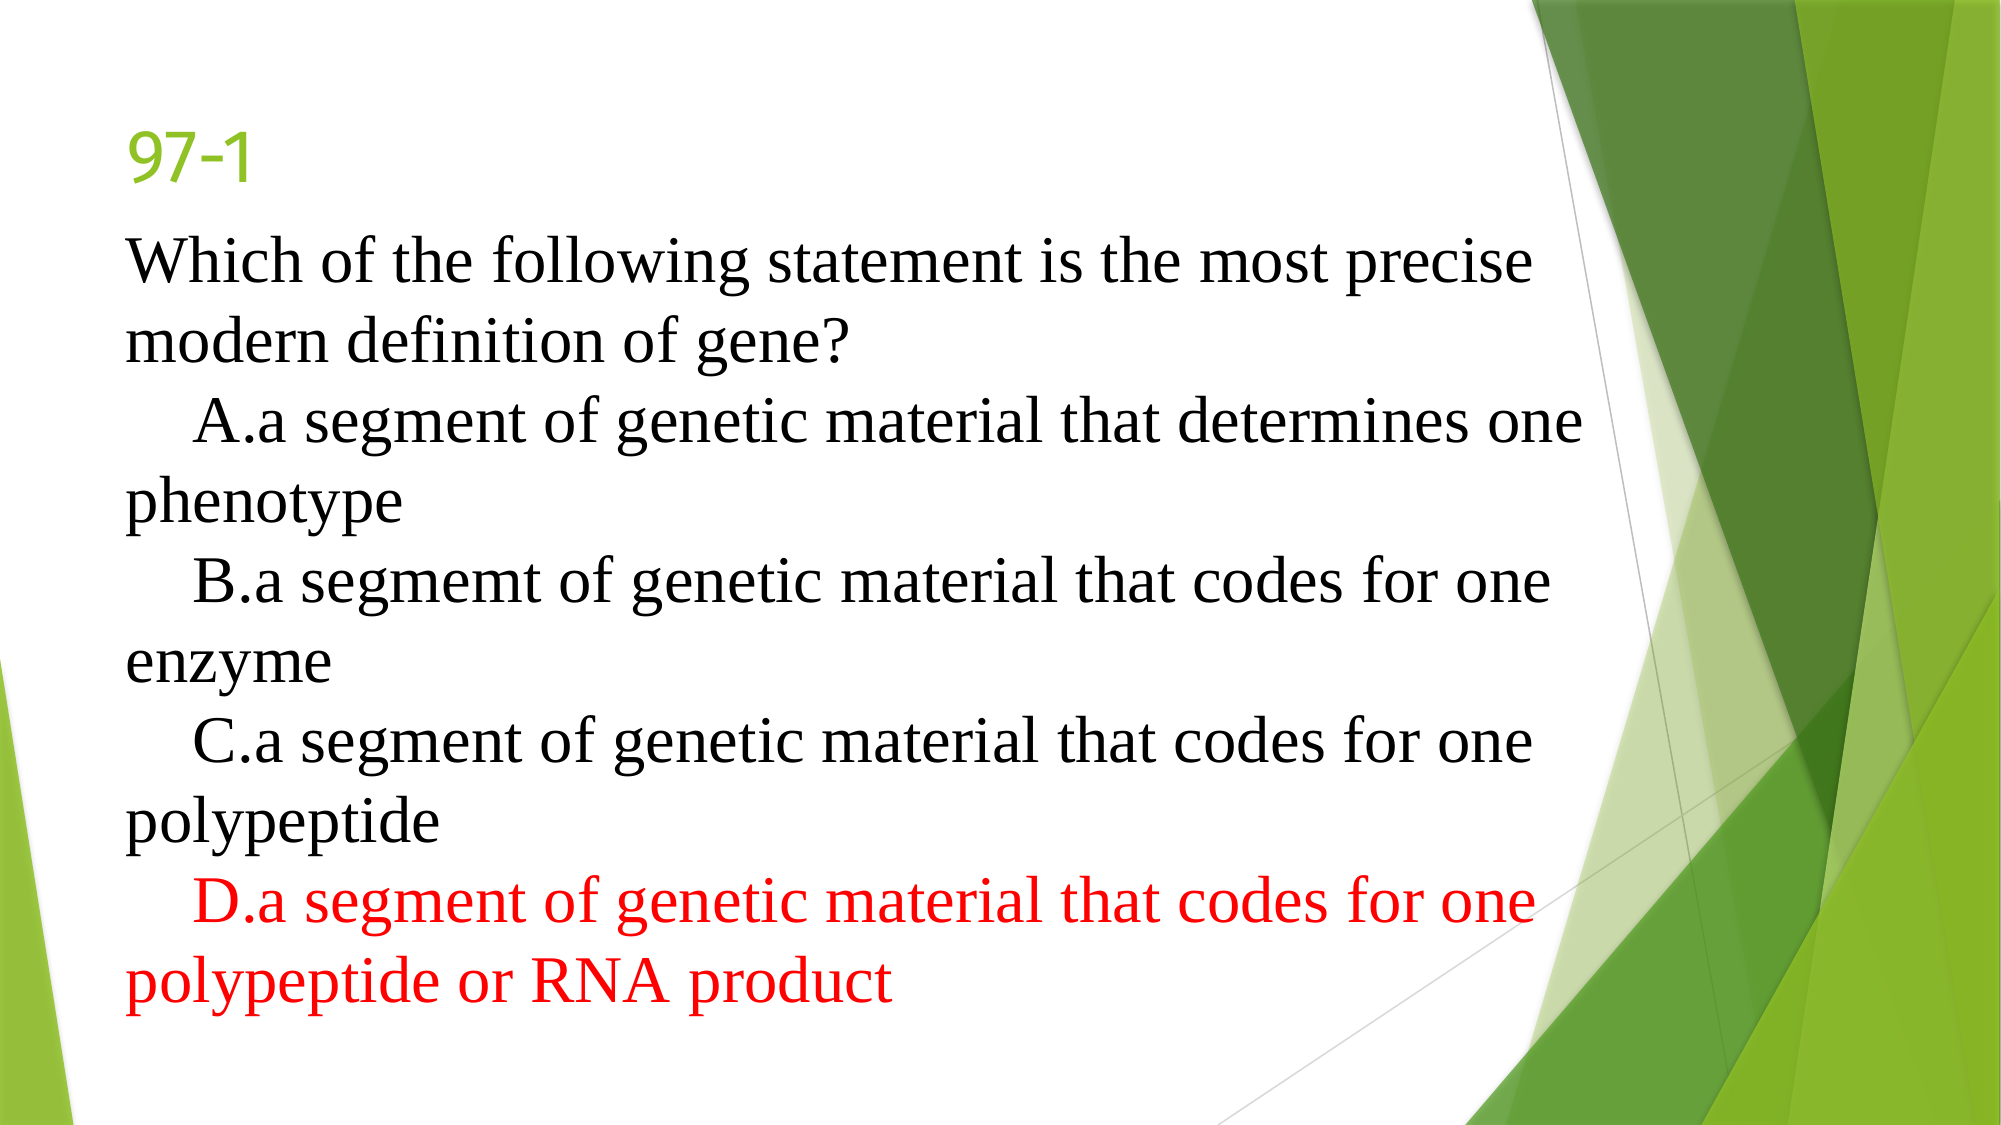

# 97-1
Which of the following statement is the most precise modern definition of gene?
    A.a segment of genetic material that determines one phenotype
    B.a segmemt of genetic material that codes for one enzyme
    C.a segment of genetic material that codes for one polypeptide
    D.a segment of genetic material that codes for one polypeptide or RNA product